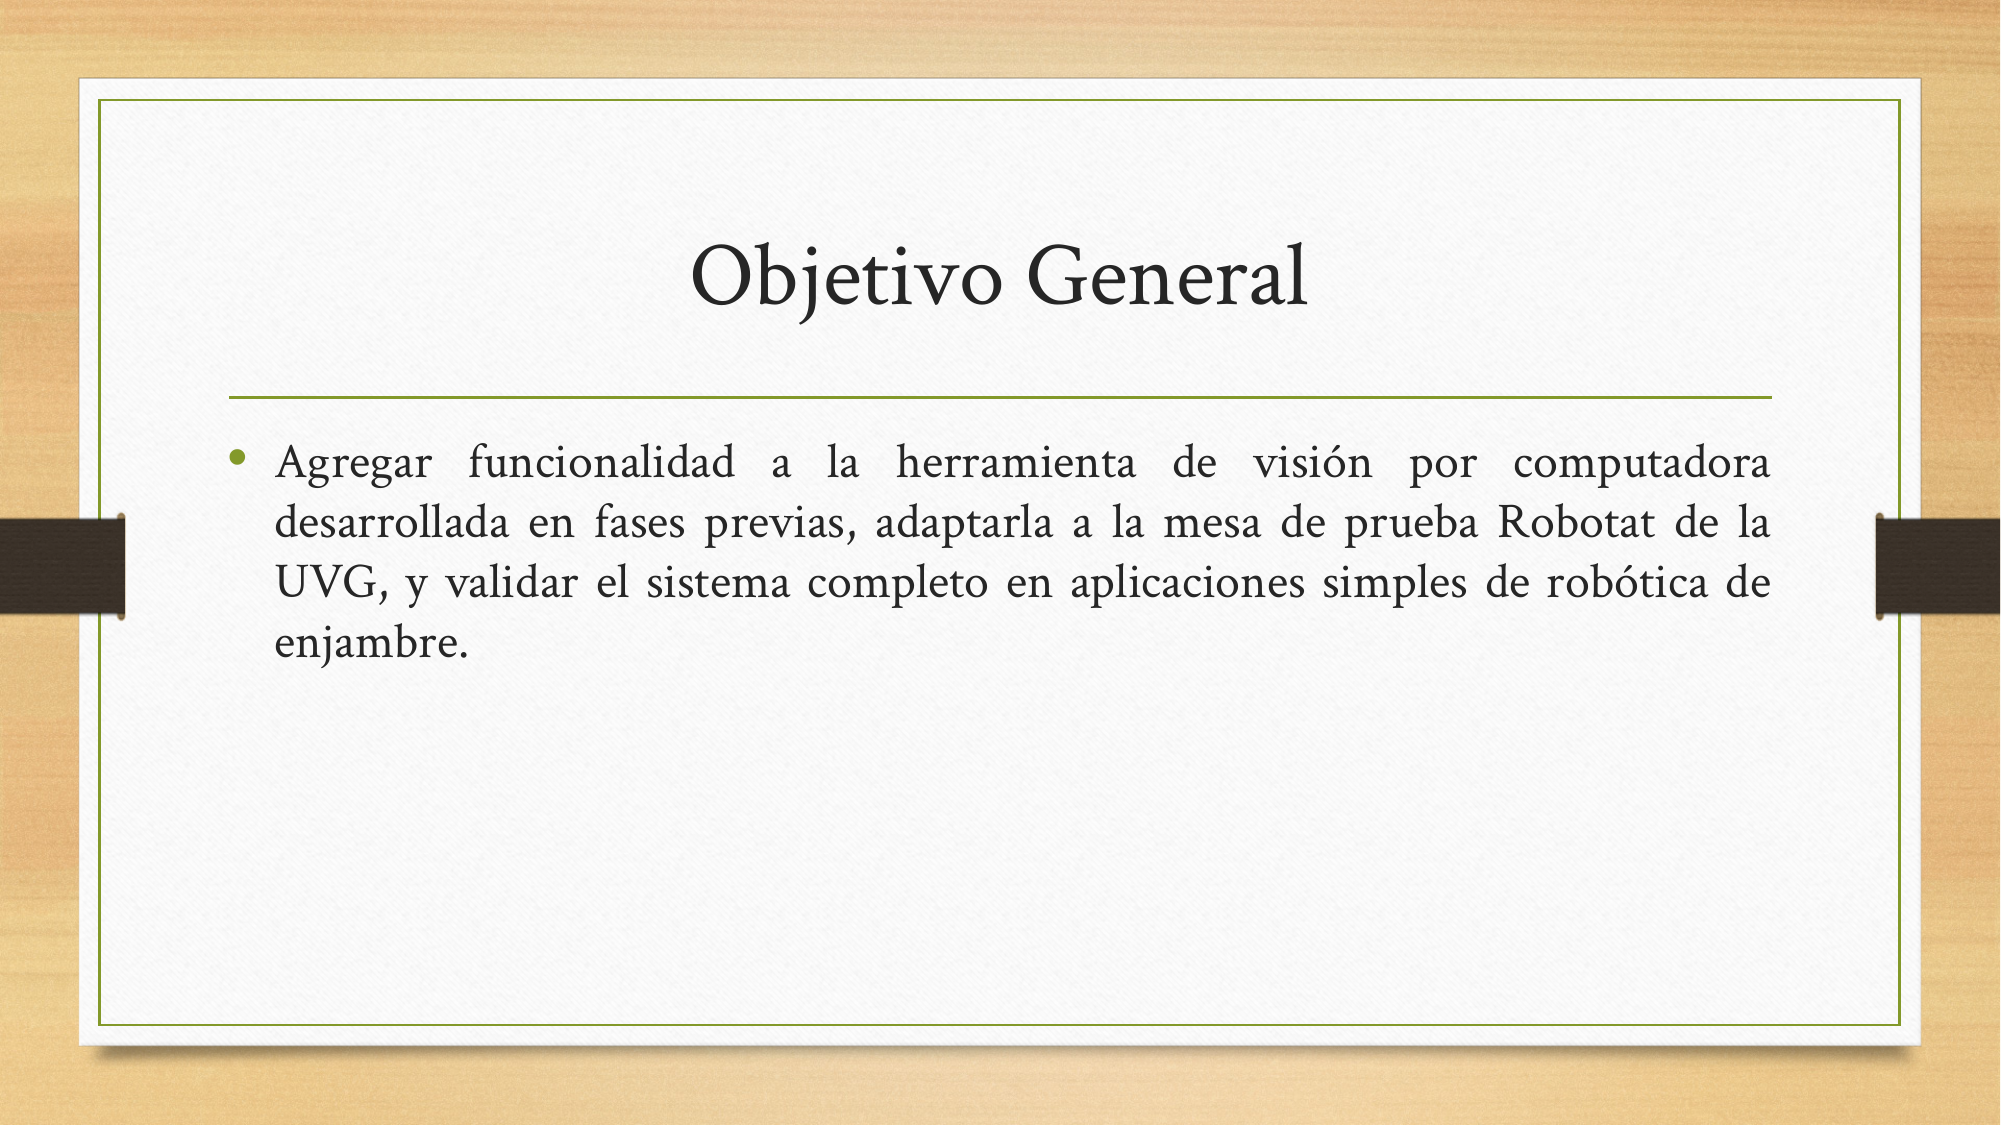

# Objetivo General
Agregar funcionalidad a la herramienta de visión por computadora desarrollada en fases previas, adaptarla a la mesa de prueba Robotat de la UVG, y validar el sistema completo en aplicaciones simples de robótica de enjambre.